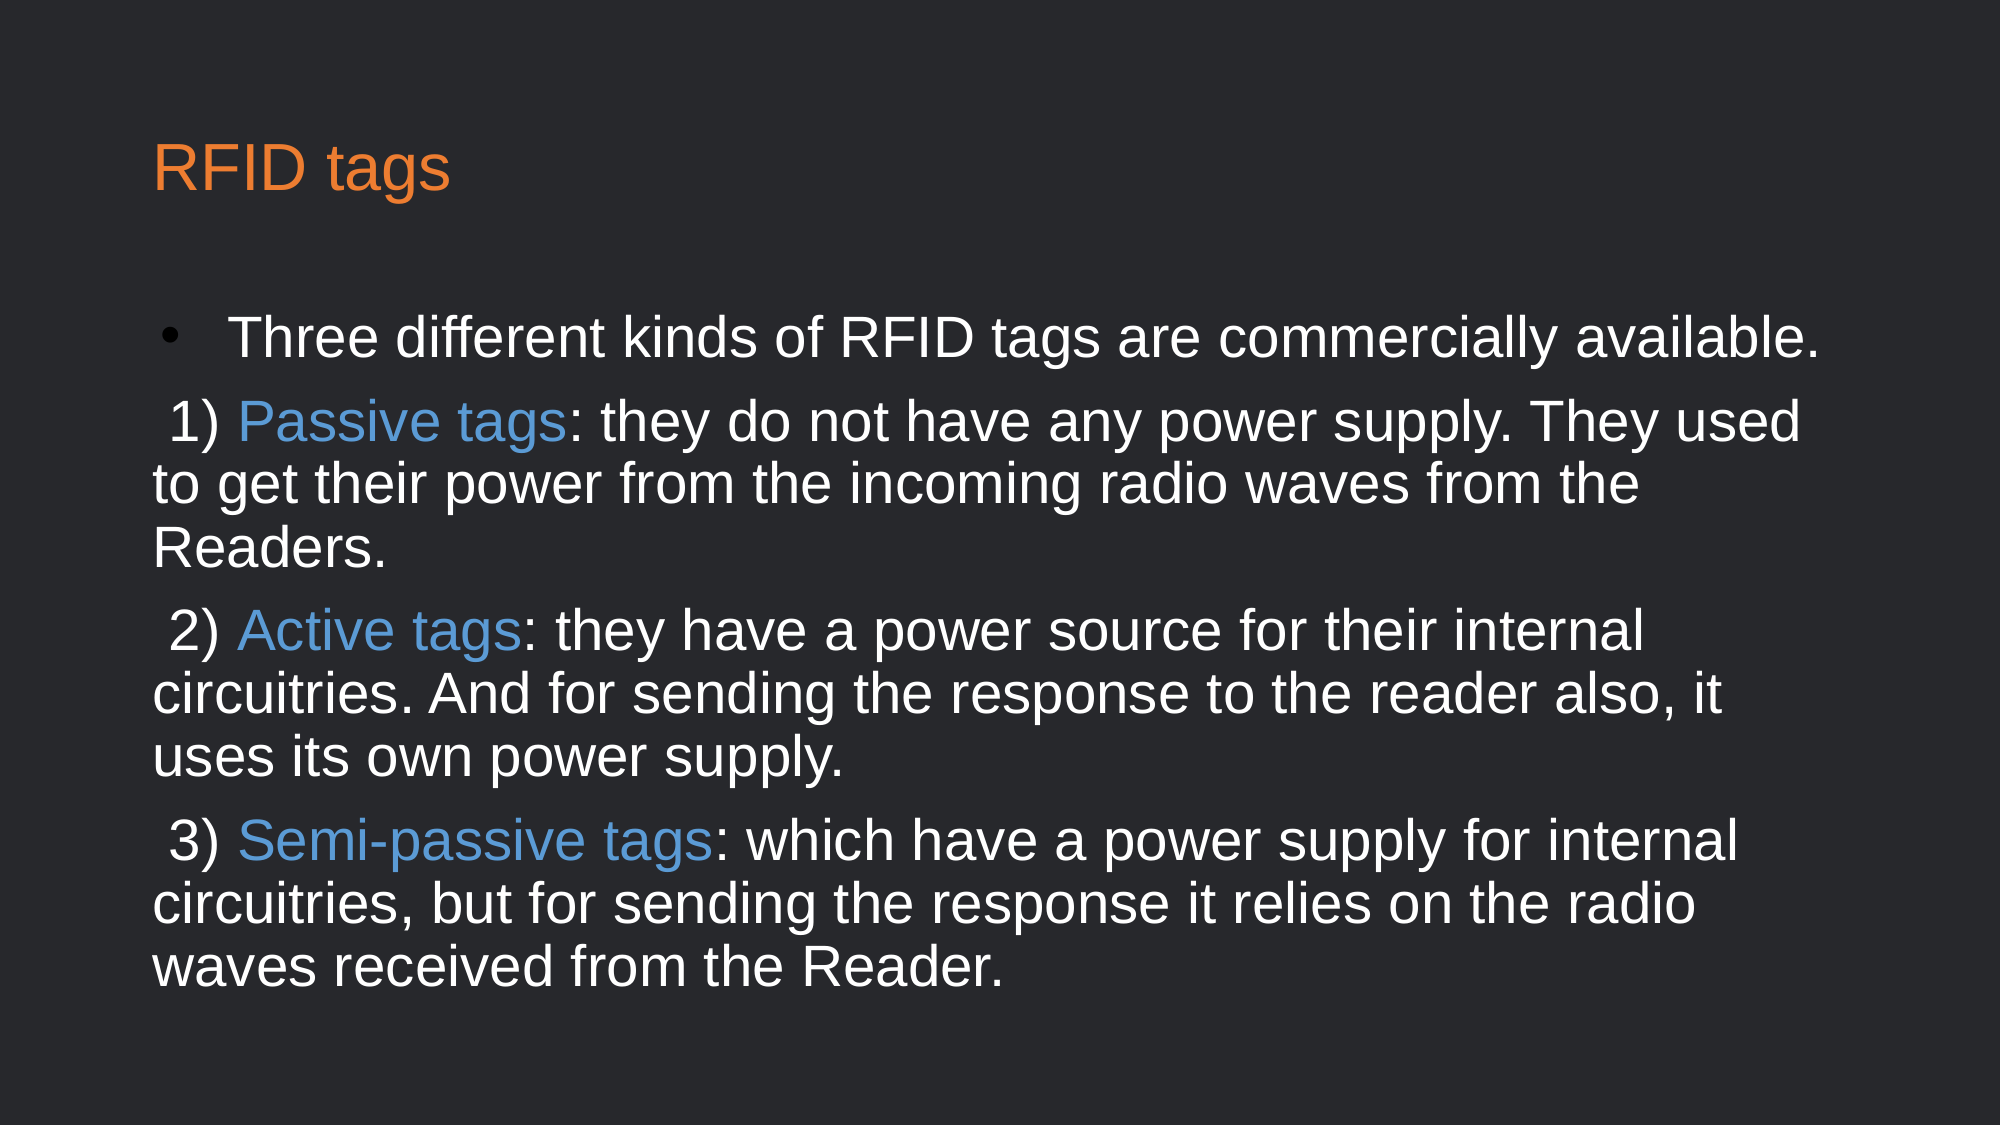

# RFID tags
Three different kinds of RFID tags are commercially available.
 1) Passive tags: they do not have any power supply. They used to get their power from the incoming radio waves from the Readers.
 2) Active tags: they have a power source for their internal circuitries. And for sending the response to the reader also, it uses its own power supply.
 3) Semi-passive tags: which have a power supply for internal circuitries, but for sending the response it relies on the radio waves received from the Reader.